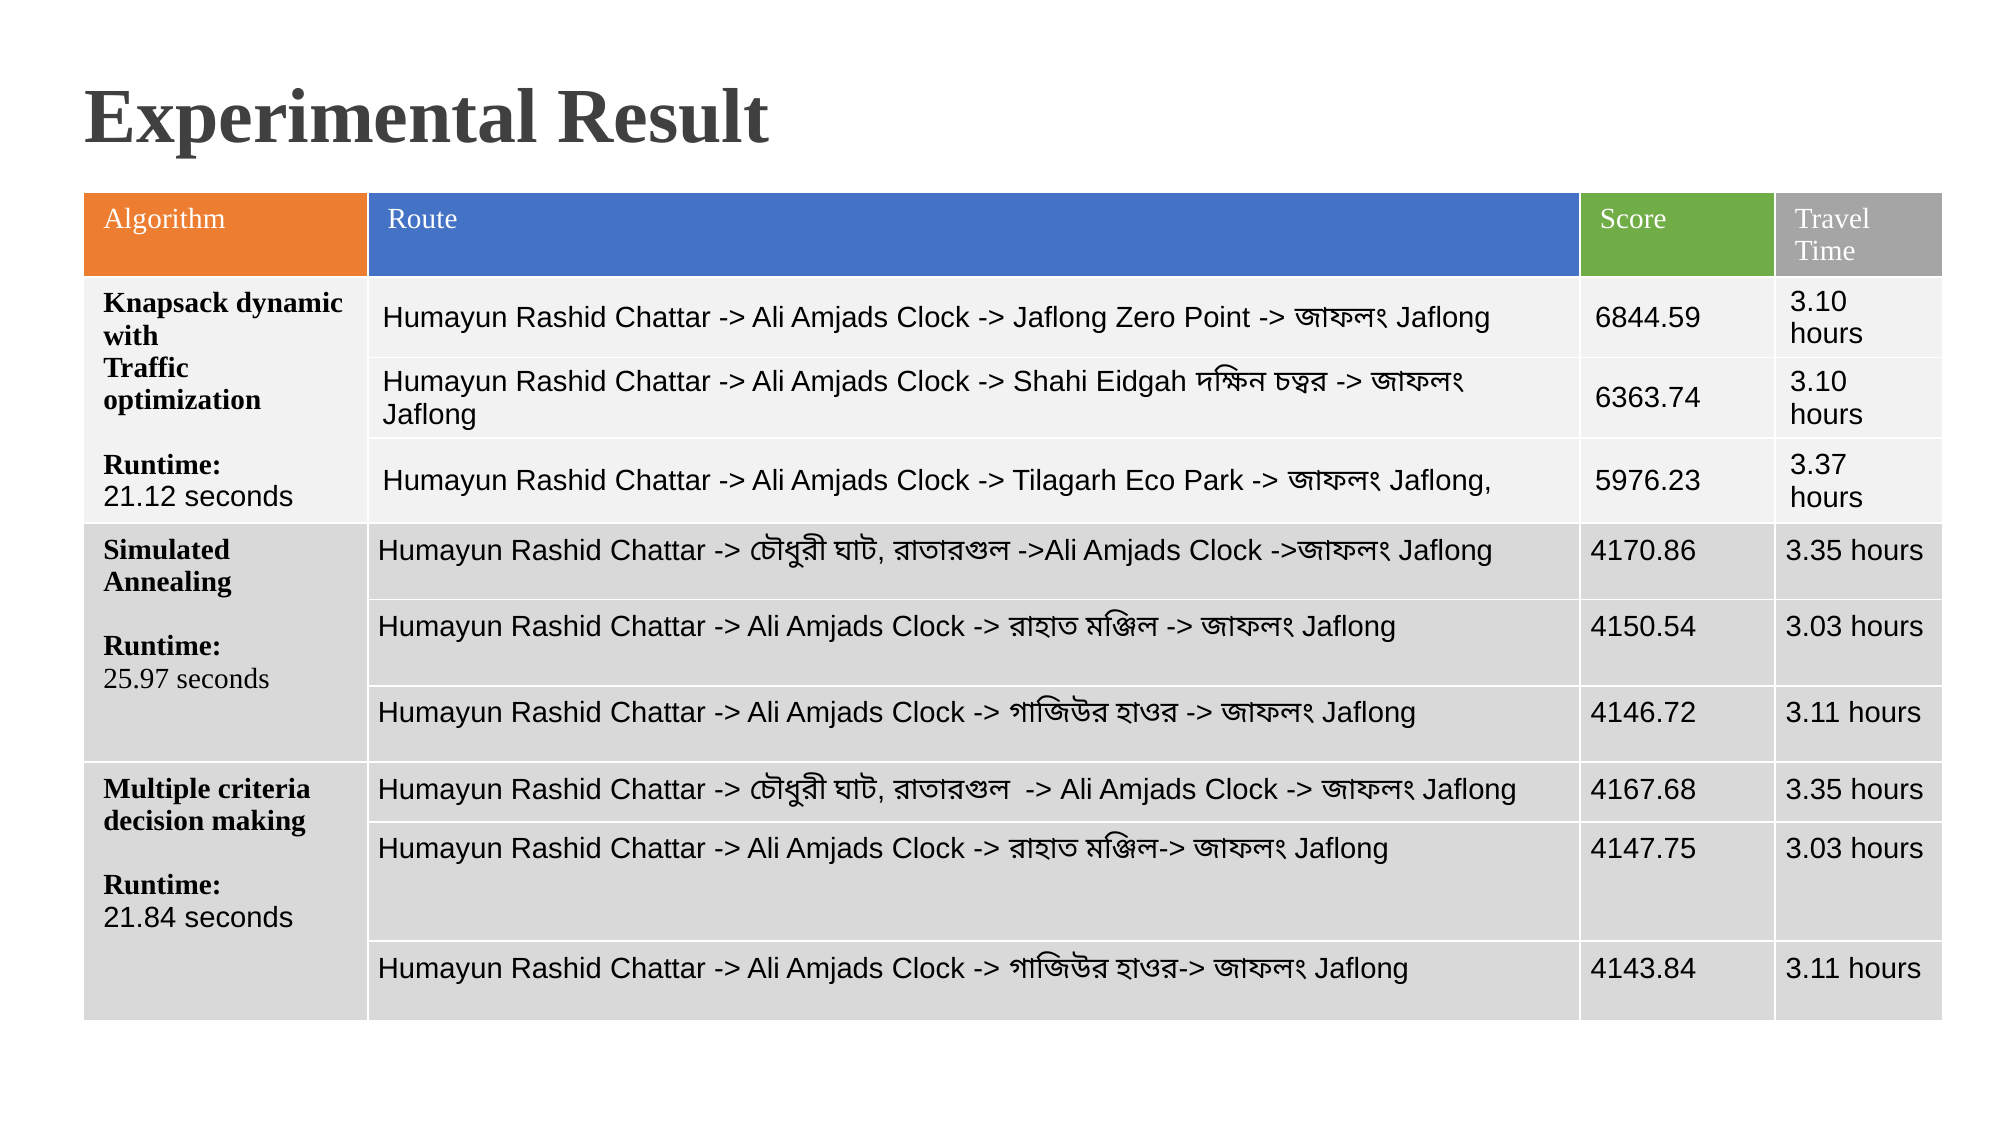

# Experimental Result
| Algorithm | Route | Score | Travel Time |
| --- | --- | --- | --- |
| Knapsack dynamic with Traffic optimization Runtime: 21.12 seconds | Humayun Rashid Chattar -> Ali Amjads Clock -> Jaflong Zero Point -> জাফলং Jaflong | 6844.59 | 3.10 hours |
|  | Humayun Rashid Chattar -> Ali Amjads Clock -> Shahi Eidgah দক্ষিন চত্বর -> জাফলং Jaflong | 6363.74 | 3.10 hours |
|  | Humayun Rashid Chattar -> Ali Amjads Clock -> Tilagarh Eco Park -> জাফলং Jaflong, | 5976.23 | 3.37 hours |
| Simulated Annealing Runtime: 25.97 seconds | Humayun Rashid Chattar -> চৌধুরী ঘাট, রাতারগুল ->Ali Amjads Clock ->জাফলং Jaflong | 4170.86 | 3.35 hours |
|  | Humayun Rashid Chattar -> Ali Amjads Clock -> রাহাত মঞ্জিল -> জাফলং Jaflong | 4150.54 | 3.03 hours |
|  | Humayun Rashid Chattar -> Ali Amjads Clock -> গাজিউর হাওর -> জাফলং Jaflong | 4146.72 | 3.11 hours |
| Multiple criteria decision making Runtime: 21.84 seconds | Humayun Rashid Chattar -> চৌধুরী ঘাট, রাতারগুল -> Ali Amjads Clock -> জাফলং Jaflong | 4167.68 | 3.35 hours |
|  | Humayun Rashid Chattar -> Ali Amjads Clock -> রাহাত মঞ্জিল-> জাফলং Jaflong | 4147.75 | 3.03 hours |
|  | Humayun Rashid Chattar -> Ali Amjads Clock -> গাজিউর হাওর-> জাফলং Jaflong | 4143.84 | 3.11 hours |